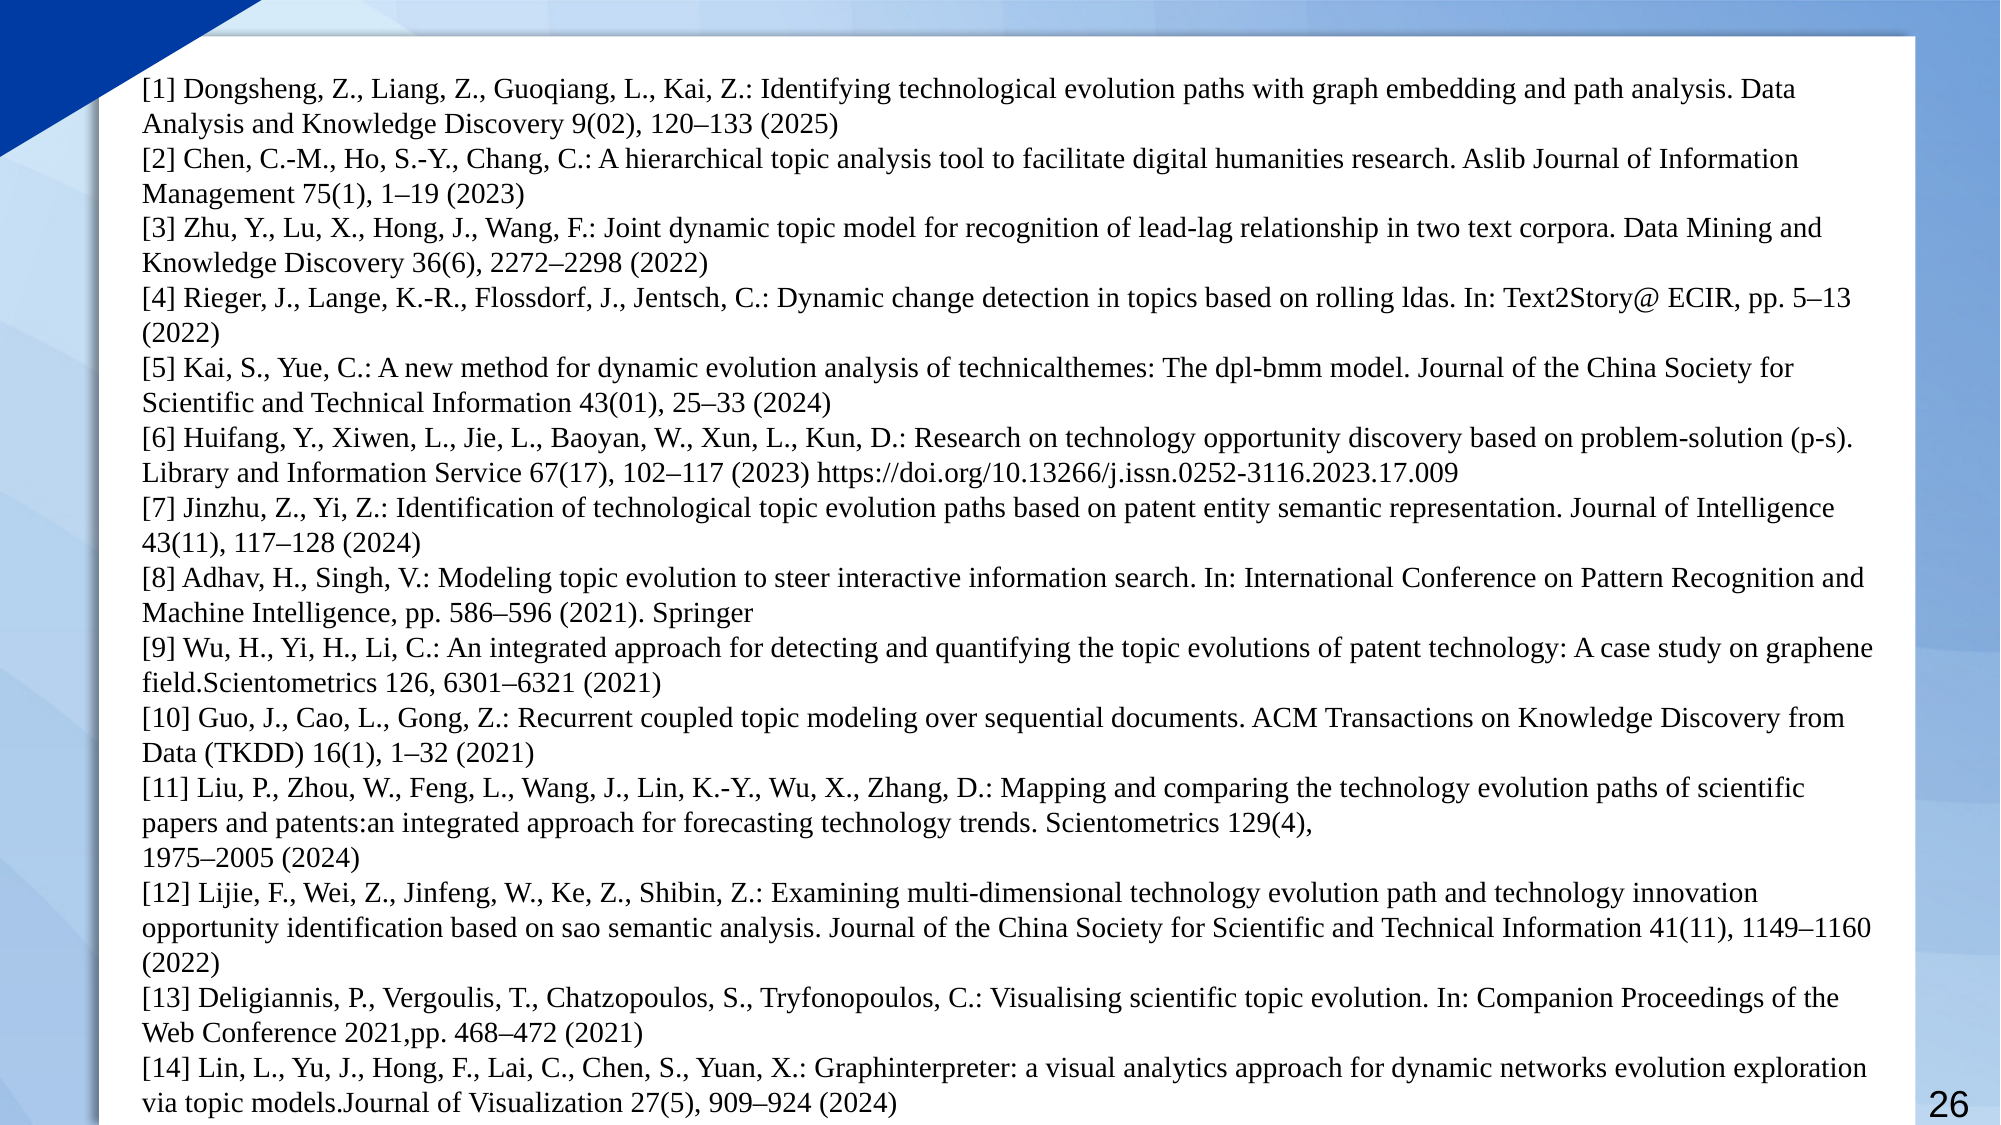

[1] Dongsheng, Z., Liang, Z., Guoqiang, L., Kai, Z.: Identifying technological evolution paths with graph embedding and path analysis. Data Analysis and Knowledge Discovery 9(02), 120–133 (2025)
[2] Chen, C.-M., Ho, S.-Y., Chang, C.: A hierarchical topic analysis tool to facilitate digital humanities research. Aslib Journal of Information Management 75(1), 1–19 (2023)
[3] Zhu, Y., Lu, X., Hong, J., Wang, F.: Joint dynamic topic model for recognition of lead-lag relationship in two text corpora. Data Mining and Knowledge Discovery 36(6), 2272–2298 (2022)
[4] Rieger, J., Lange, K.-R., Flossdorf, J., Jentsch, C.: Dynamic change detection in topics based on rolling ldas. In: Text2Story@ ECIR, pp. 5–13 (2022)
[5] Kai, S., Yue, C.: A new method for dynamic evolution analysis of technicalthemes: The dpl-bmm model. Journal of the China Society for Scientific and Technical Information 43(01), 25–33 (2024)
[6] Huifang, Y., Xiwen, L., Jie, L., Baoyan, W., Xun, L., Kun, D.: Research on technology opportunity discovery based on problem-solution (p-s). Library and Information Service 67(17), 102–117 (2023) https://doi.org/10.13266/j.issn.0252-3116.2023.17.009
[7] Jinzhu, Z., Yi, Z.: Identification of technological topic evolution paths based on patent entity semantic representation. Journal of Intelligence 43(11), 117–128 (2024)
[8] Adhav, H., Singh, V.: Modeling topic evolution to steer interactive information search. In: International Conference on Pattern Recognition and Machine Intelligence, pp. 586–596 (2021). Springer
[9] Wu, H., Yi, H., Li, C.: An integrated approach for detecting and quantifying the topic evolutions of patent technology: A case study on graphene field.Scientometrics 126, 6301–6321 (2021)
[10] Guo, J., Cao, L., Gong, Z.: Recurrent coupled topic modeling over sequential documents. ACM Transactions on Knowledge Discovery from Data (TKDD) 16(1), 1–32 (2021)
[11] Liu, P., Zhou, W., Feng, L., Wang, J., Lin, K.-Y., Wu, X., Zhang, D.: Mapping and comparing the technology evolution paths of scientific papers and patents:an integrated approach for forecasting technology trends. Scientometrics 129(4),
1975–2005 (2024)
[12] Lijie, F., Wei, Z., Jinfeng, W., Ke, Z., Shibin, Z.: Examining multi-dimensional technology evolution path and technology innovation opportunity identification based on sao semantic analysis. Journal of the China Society for Scientific and Technical Information 41(11), 1149–1160 (2022)
[13] Deligiannis, P., Vergoulis, T., Chatzopoulos, S., Tryfonopoulos, C.: Visualising scientific topic evolution. In: Companion Proceedings of the Web Conference 2021,pp. 468–472 (2021)
[14] Lin, L., Yu, J., Hong, F., Lai, C., Chen, S., Yuan, X.: Graphinterpreter: a visual analytics approach for dynamic networks evolution exploration via topic models.Journal of Visualization 27(5), 909–924 (2024)